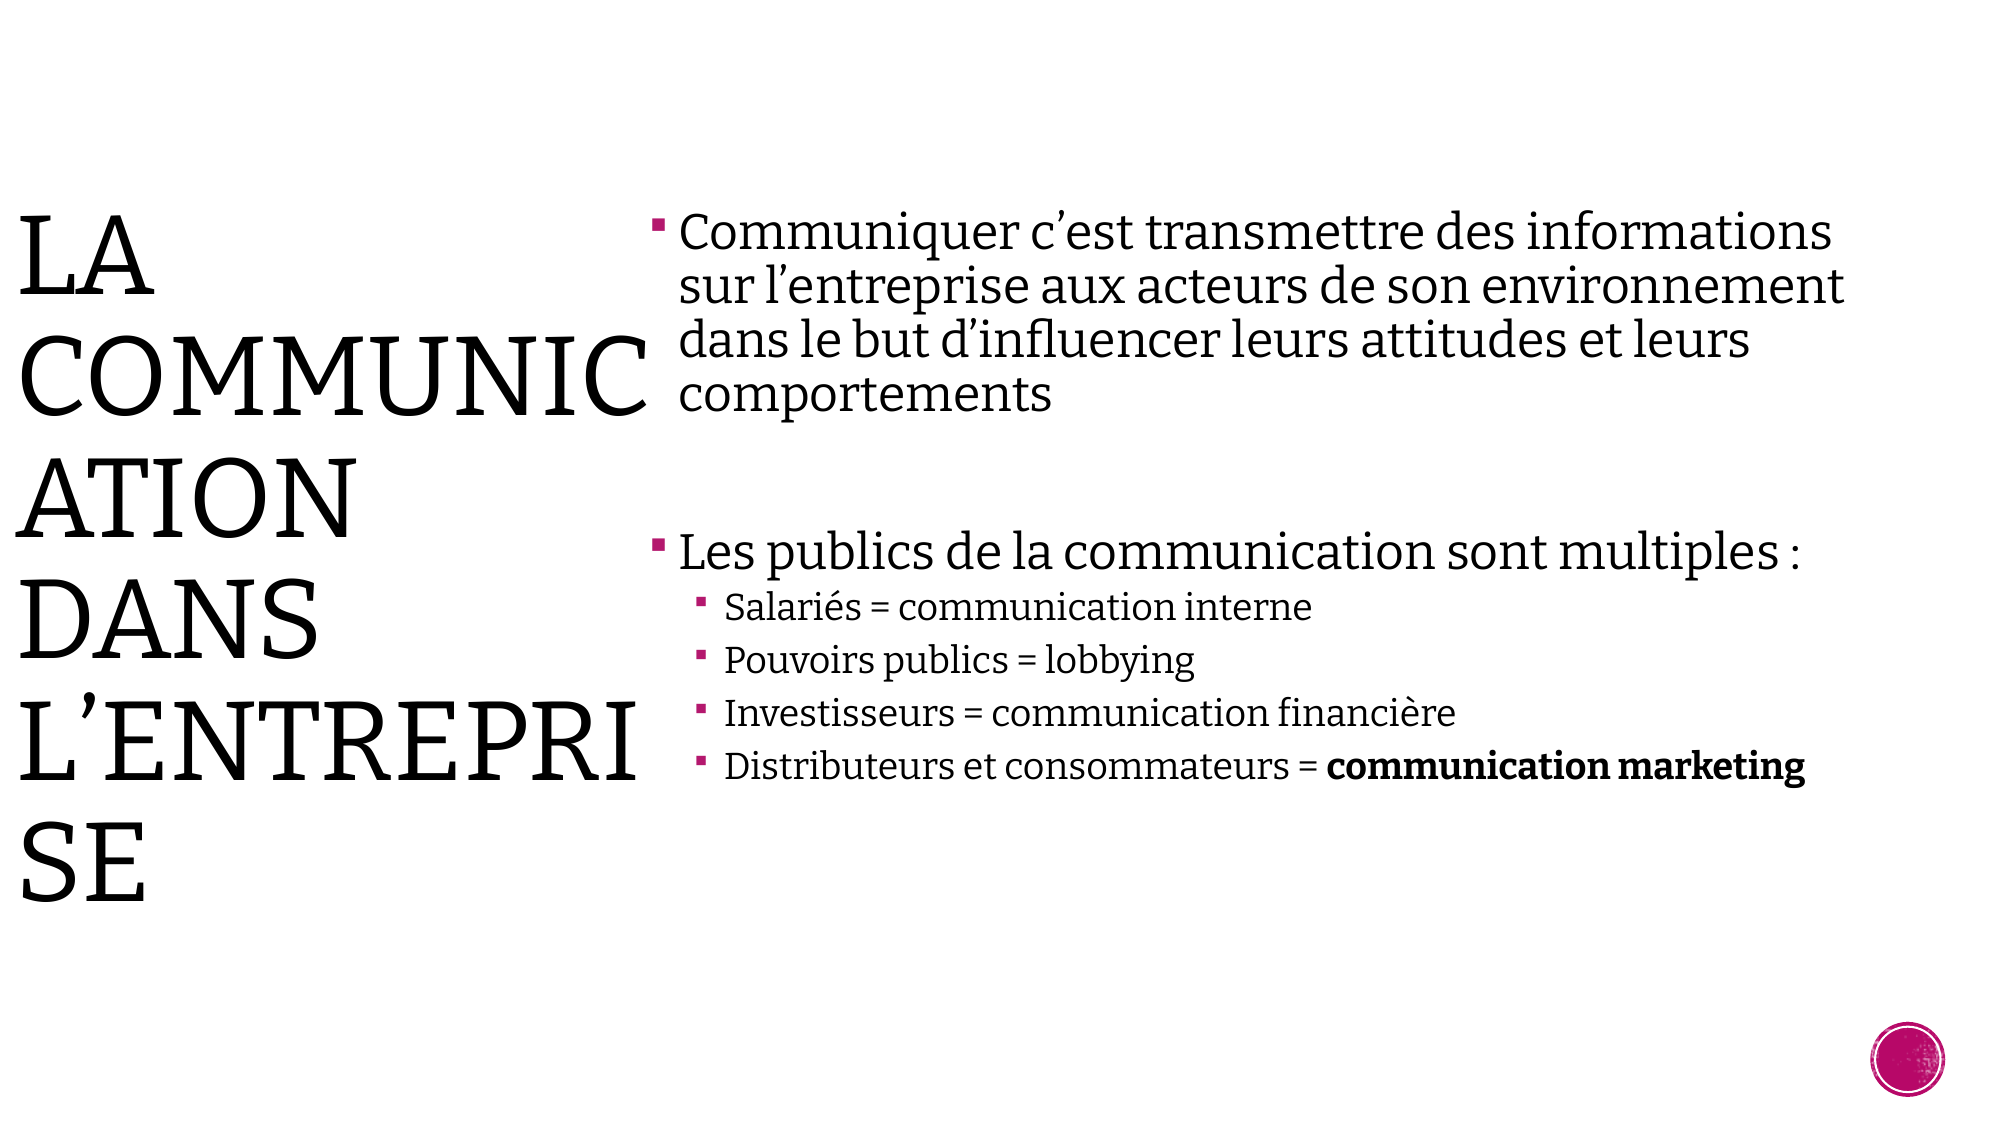

# La communication dans l’entreprise
Communiquer c’est transmettre des informations sur l’entreprise aux acteurs de son environnement dans le but d’influencer leurs attitudes et leurs comportements

Les publics de la communication sont multiples :
Salariés = communication interne
Pouvoirs publics = lobbying
Investisseurs = communication financière
Distributeurs et consommateurs = communication marketing